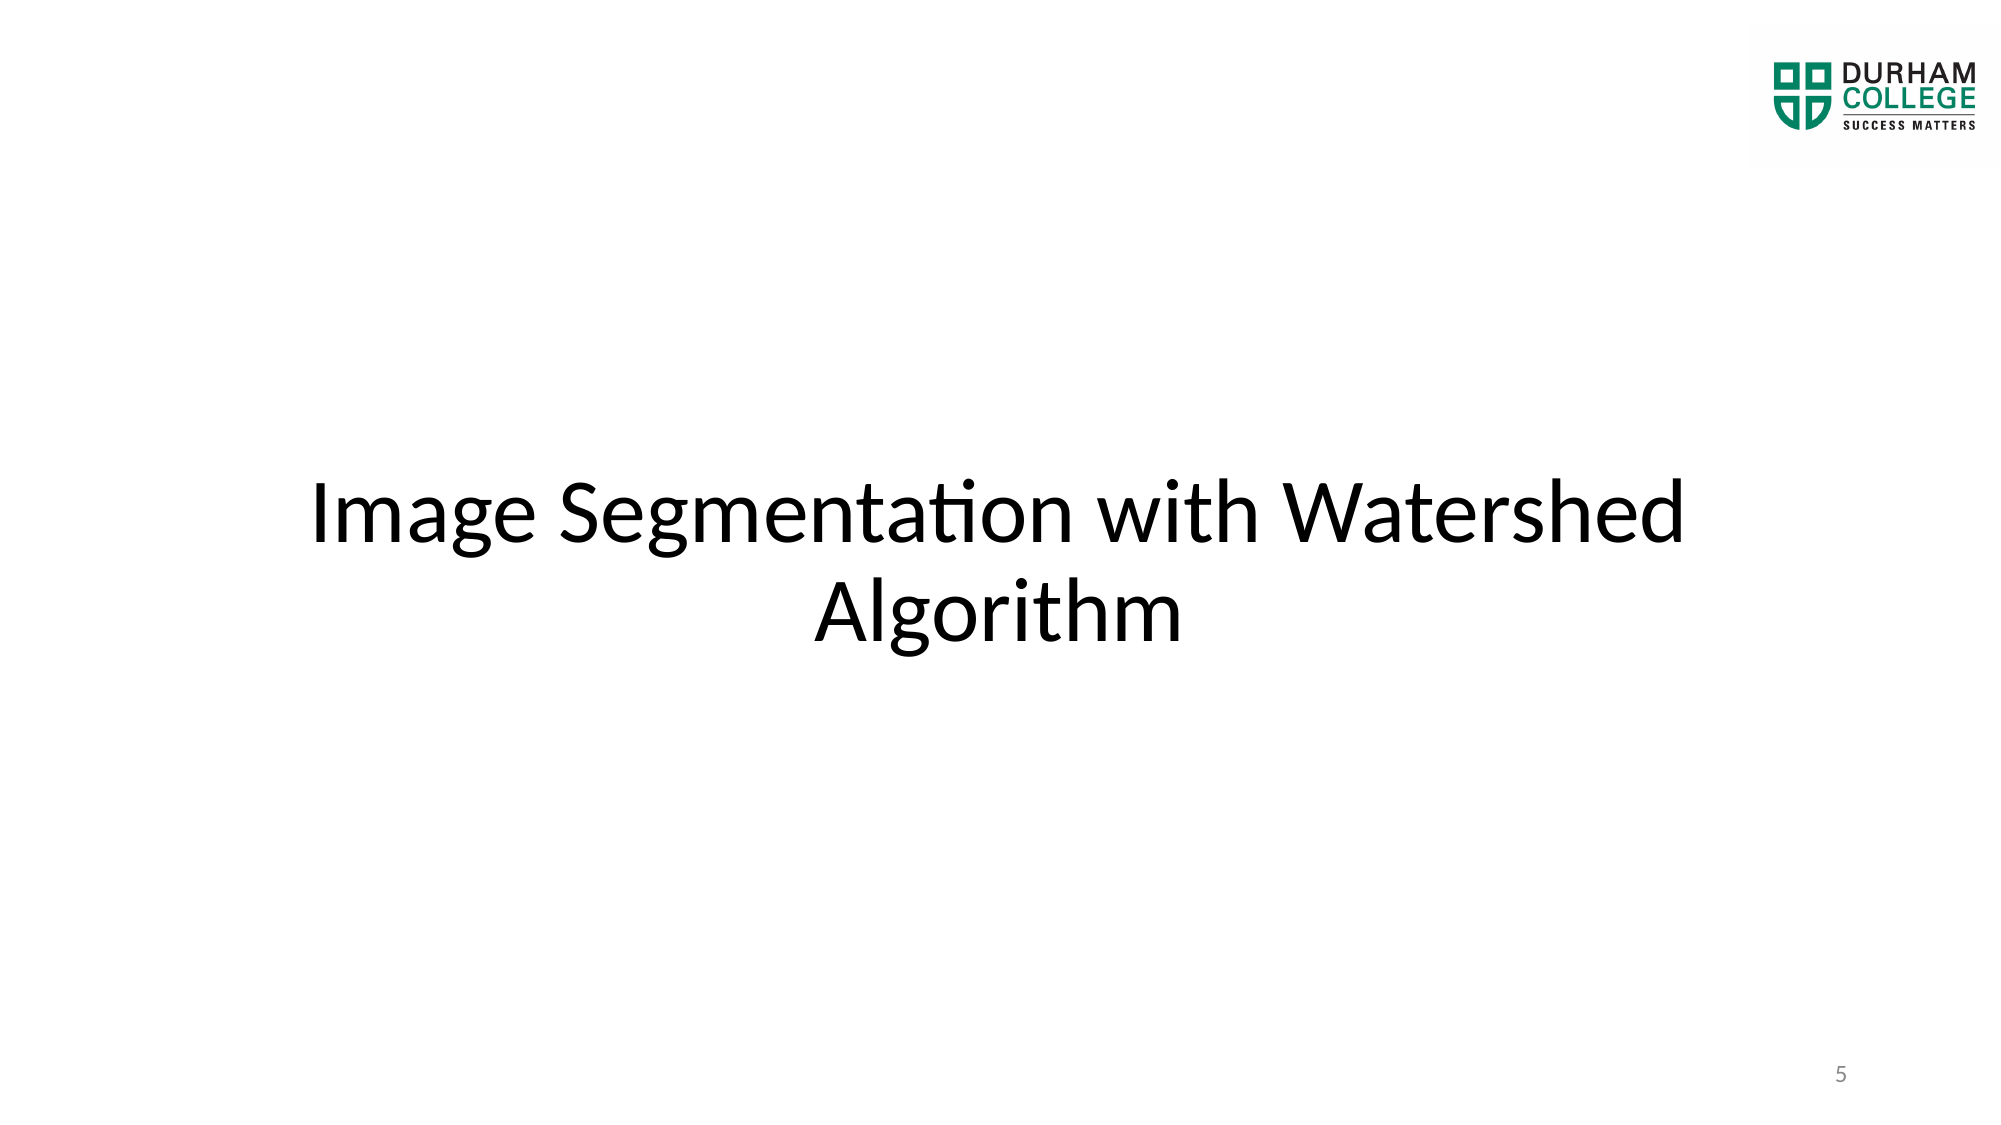

# Image Segmentation with Watershed Algorithm
5